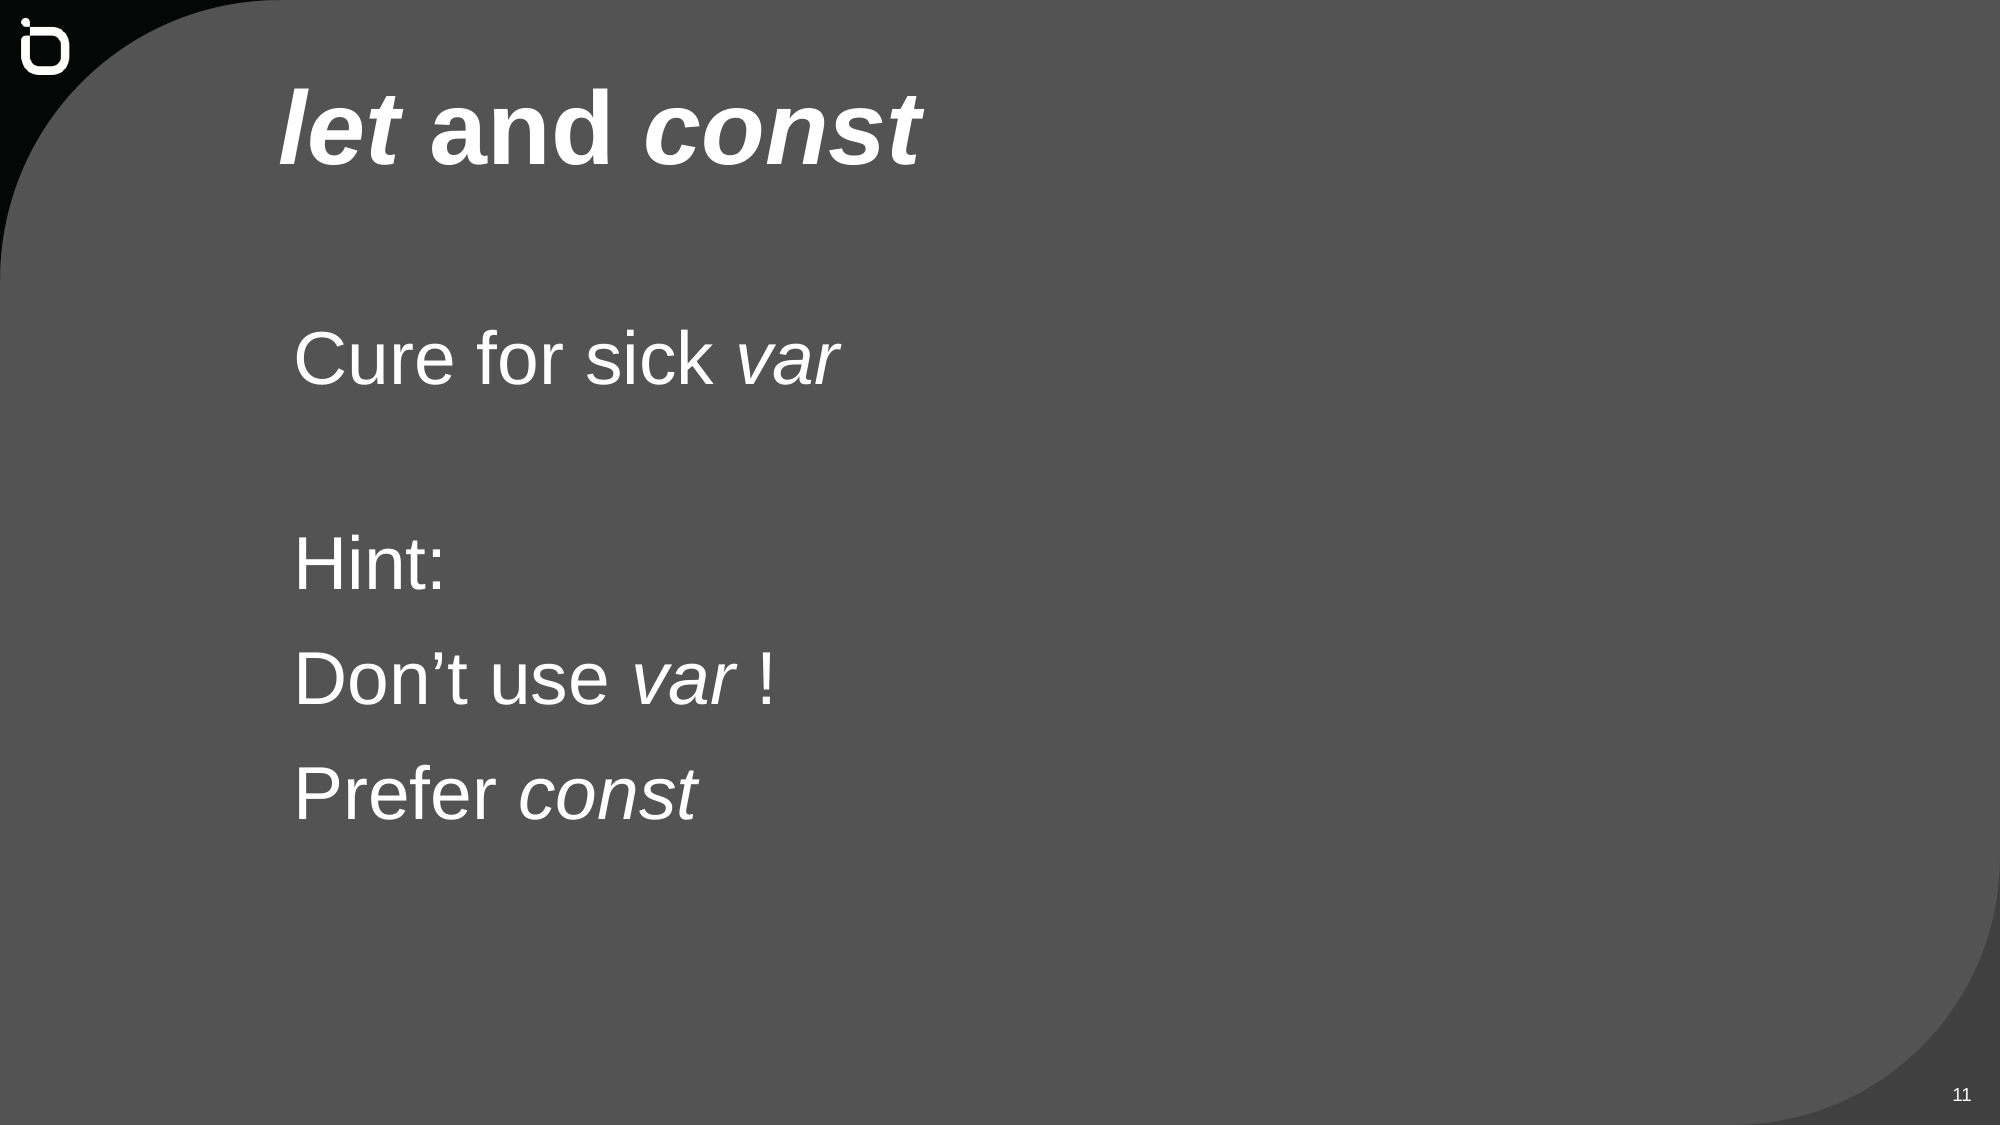

# let and const
Cure for sick var
Hint:
Don’t use var !
Prefer const

11